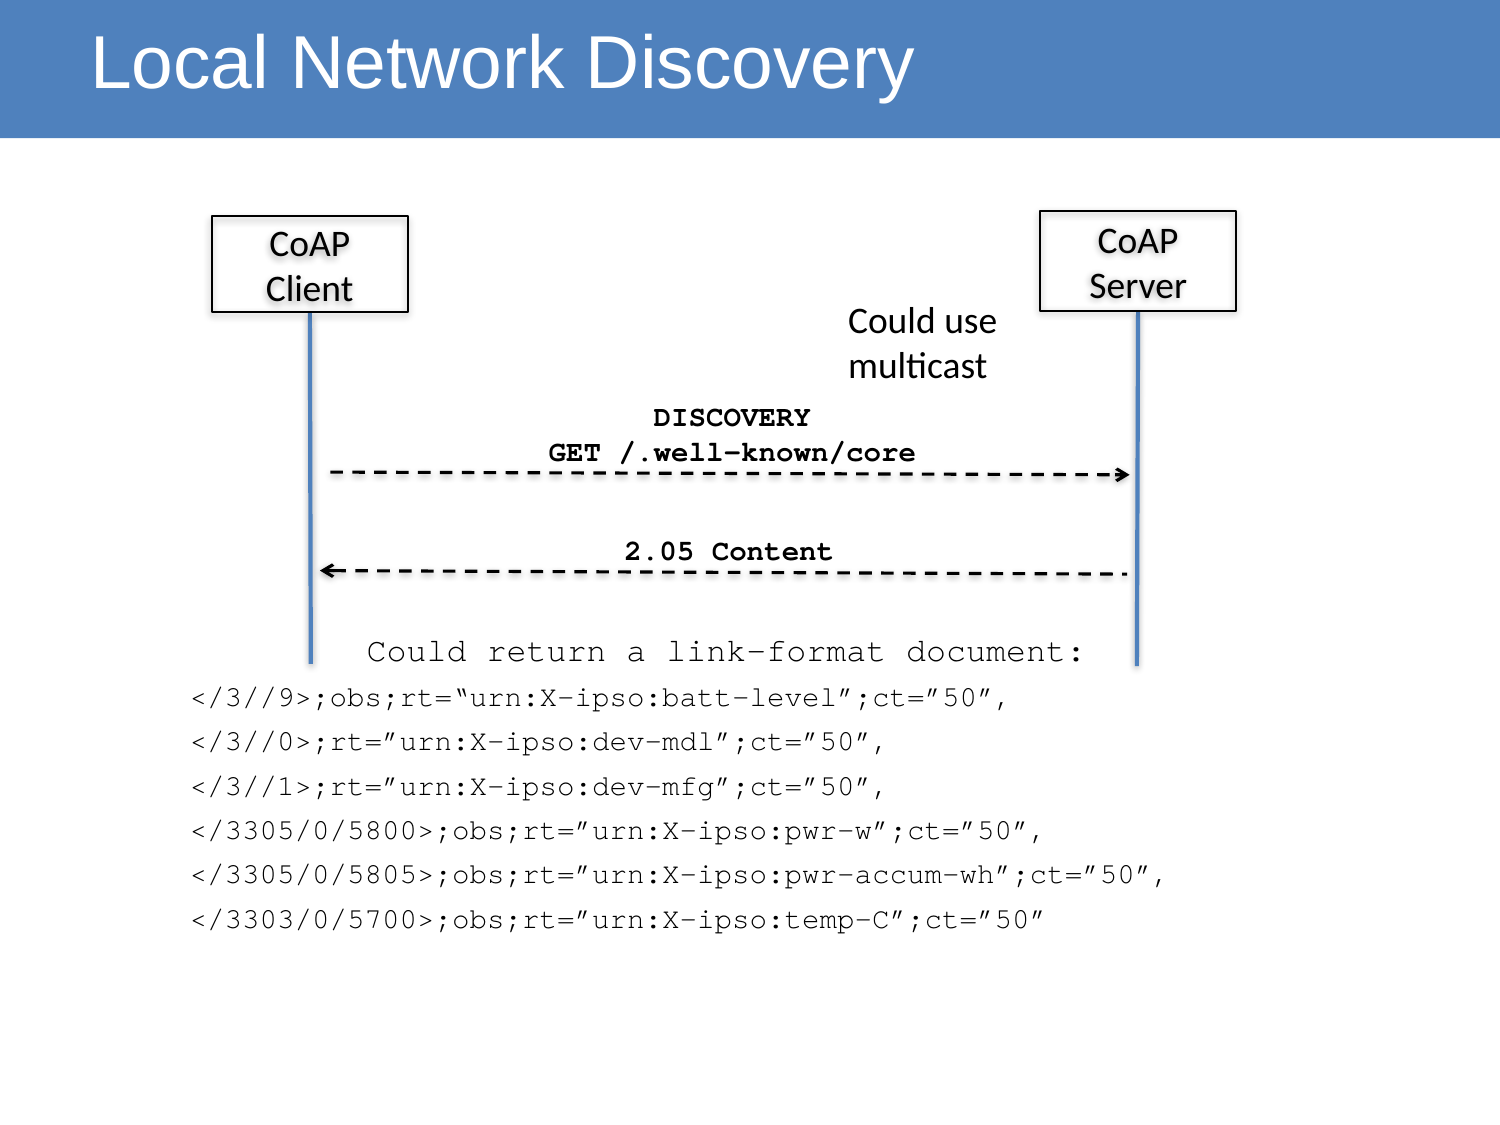

# Local Network Discovery

CoAP Server
CoAP Client
Could use multicast
DISCOVERY
GET /.well-known/core
2.05 Content
Could return a link-format document:
</3//9>;obs;rt=“urn:X-ipso:batt-level”;ct=”50”,
</3//0>;rt=”urn:X-ipso:dev-mdl”;ct=”50”,
</3//1>;rt=”urn:X-ipso:dev-mfg”;ct=”50”,
</3305/0/5800>;obs;rt=”urn:X-ipso:pwr-w”;ct=”50”,
</3305/0/5805>;obs;rt=”urn:X-ipso:pwr-accum-wh”;ct=”50”,
</3303/0/5700>;obs;rt=”urn:X-ipso:temp-C”;ct=”50”